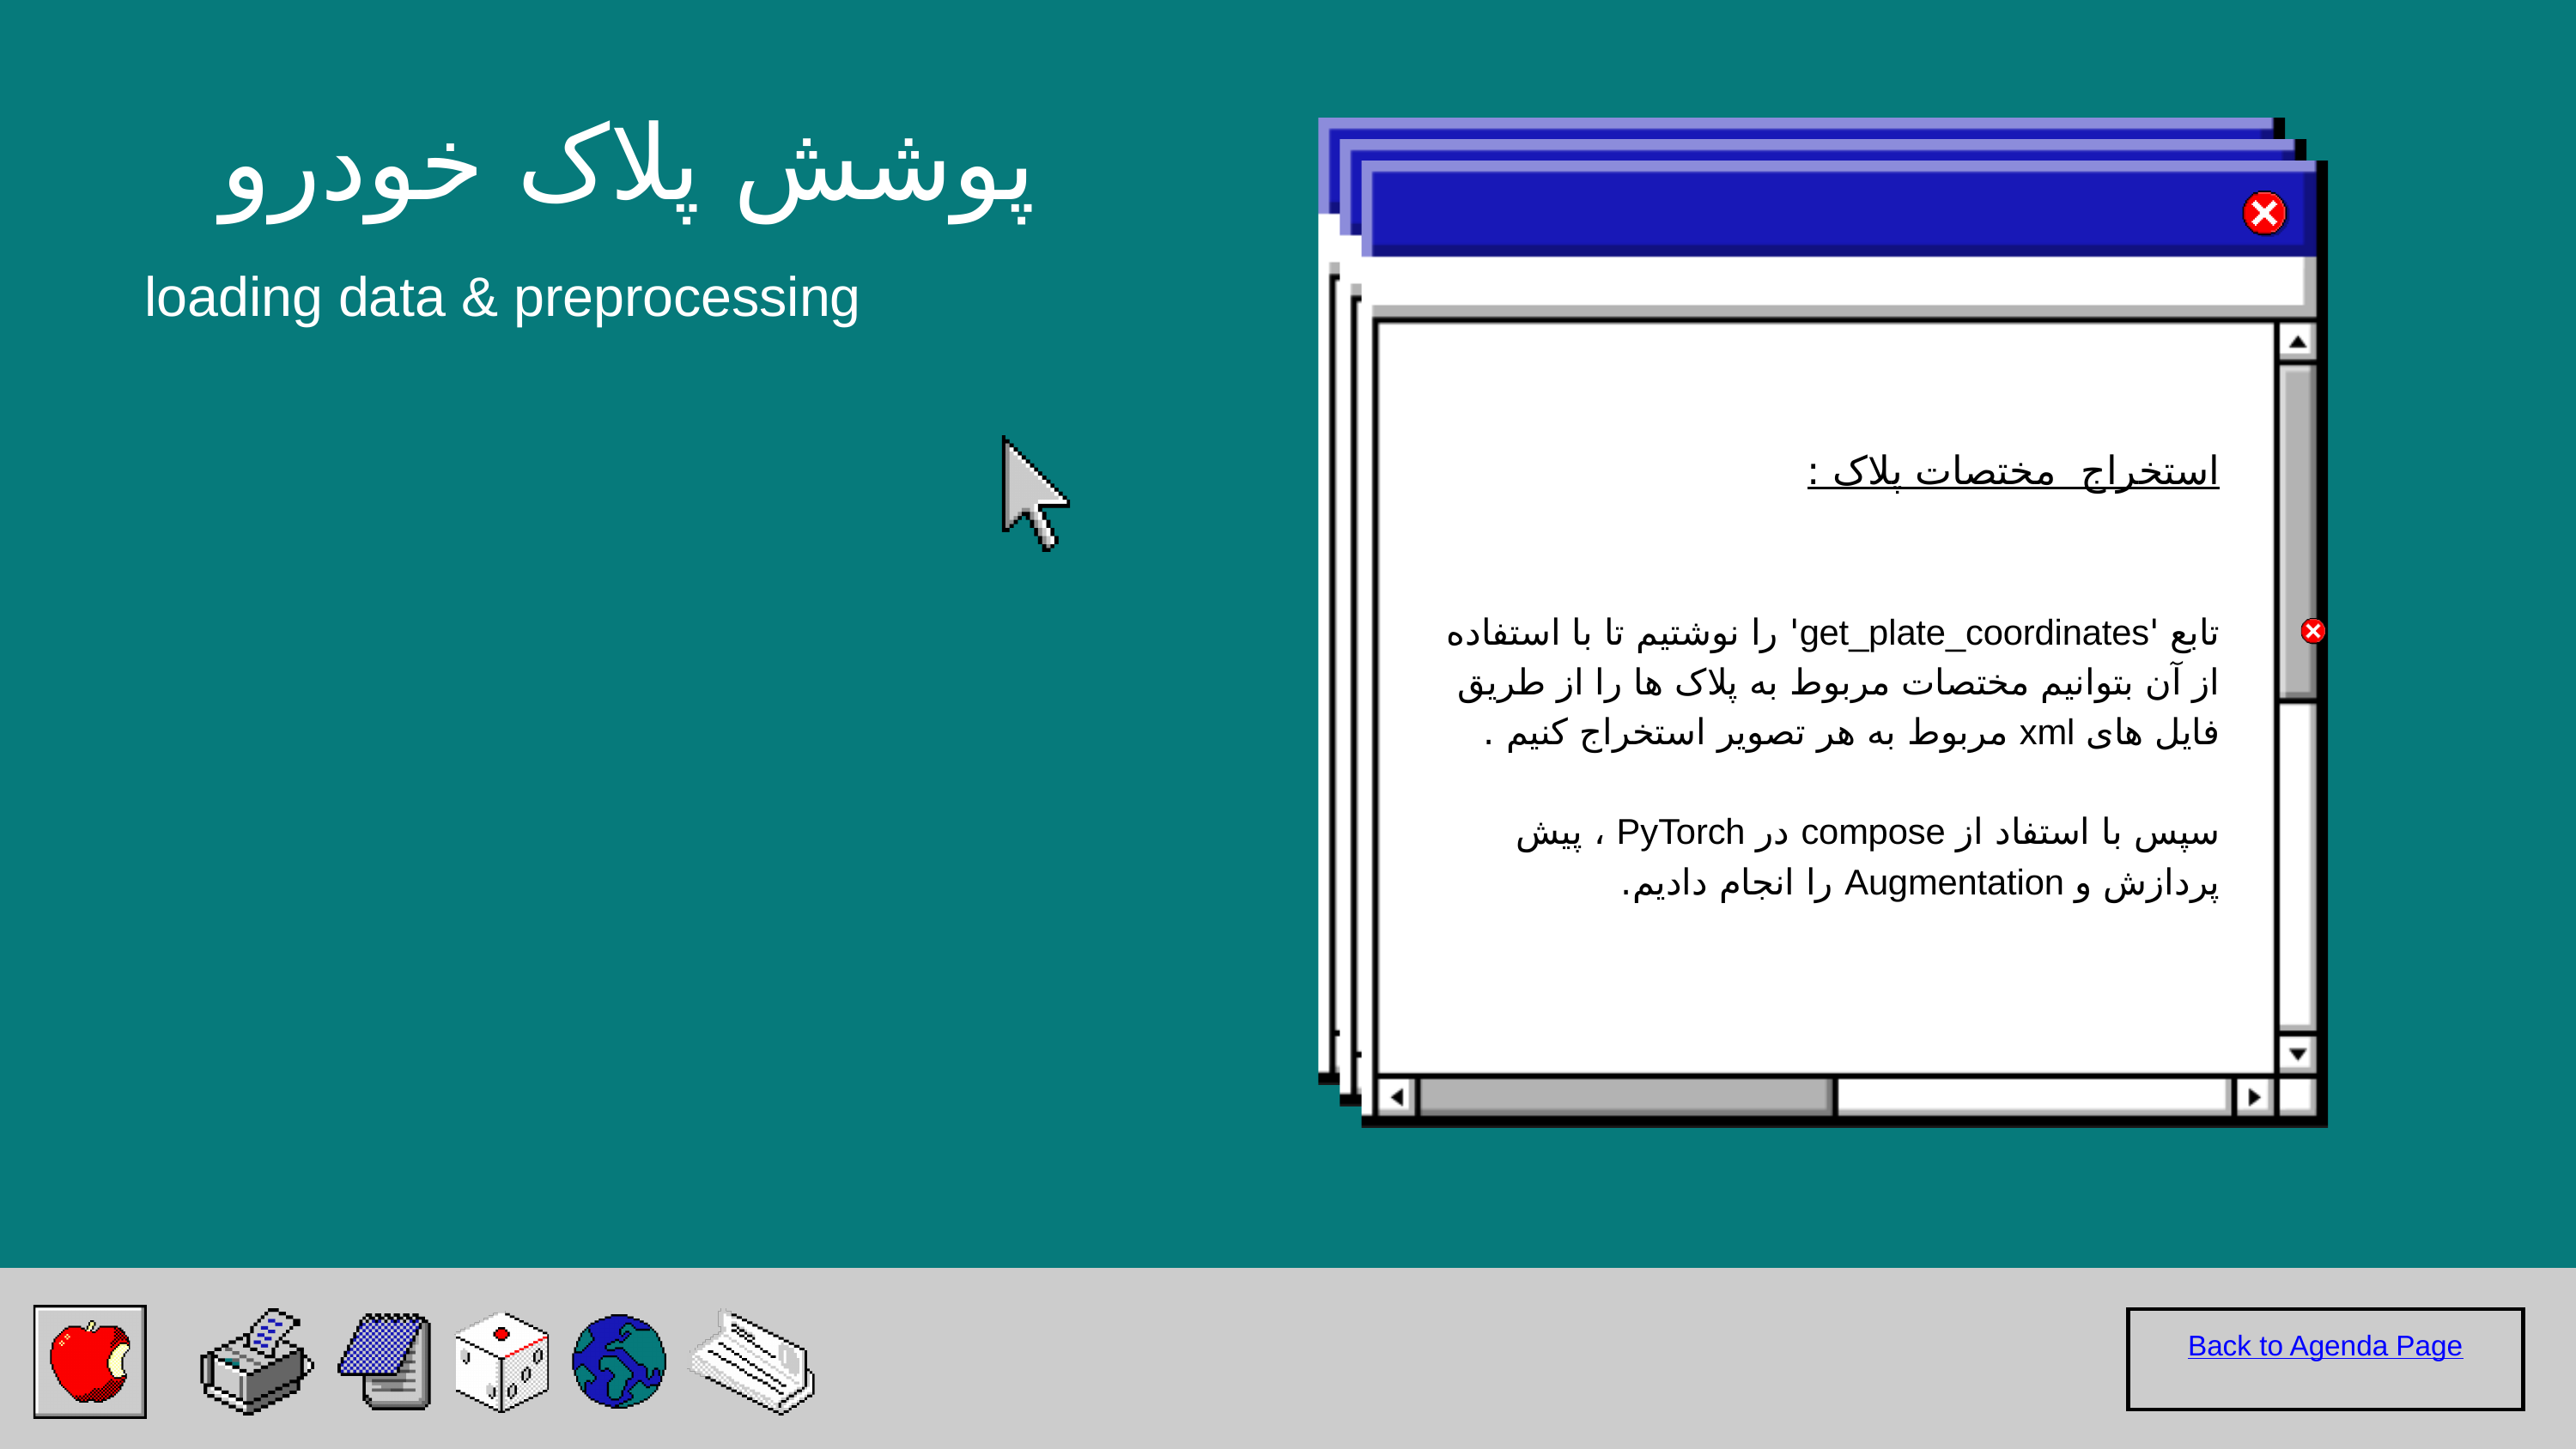

پوشش پلاک خودرو
loading data & preprocessing

استخراج  مختصات پلاک :

تابع 'get_plate_coordinates' را نوشتیم تا با استفاده از آن بتوانیم مختصات مربوط به پلاک ها را از طریق فایل های xml مربوط به هر تصویر استخراج کنیم .

سپس با استفاد از compose در PyTorch ، پیش پردازش و Augmentation را انجام دادیم.

Back to Agenda Page